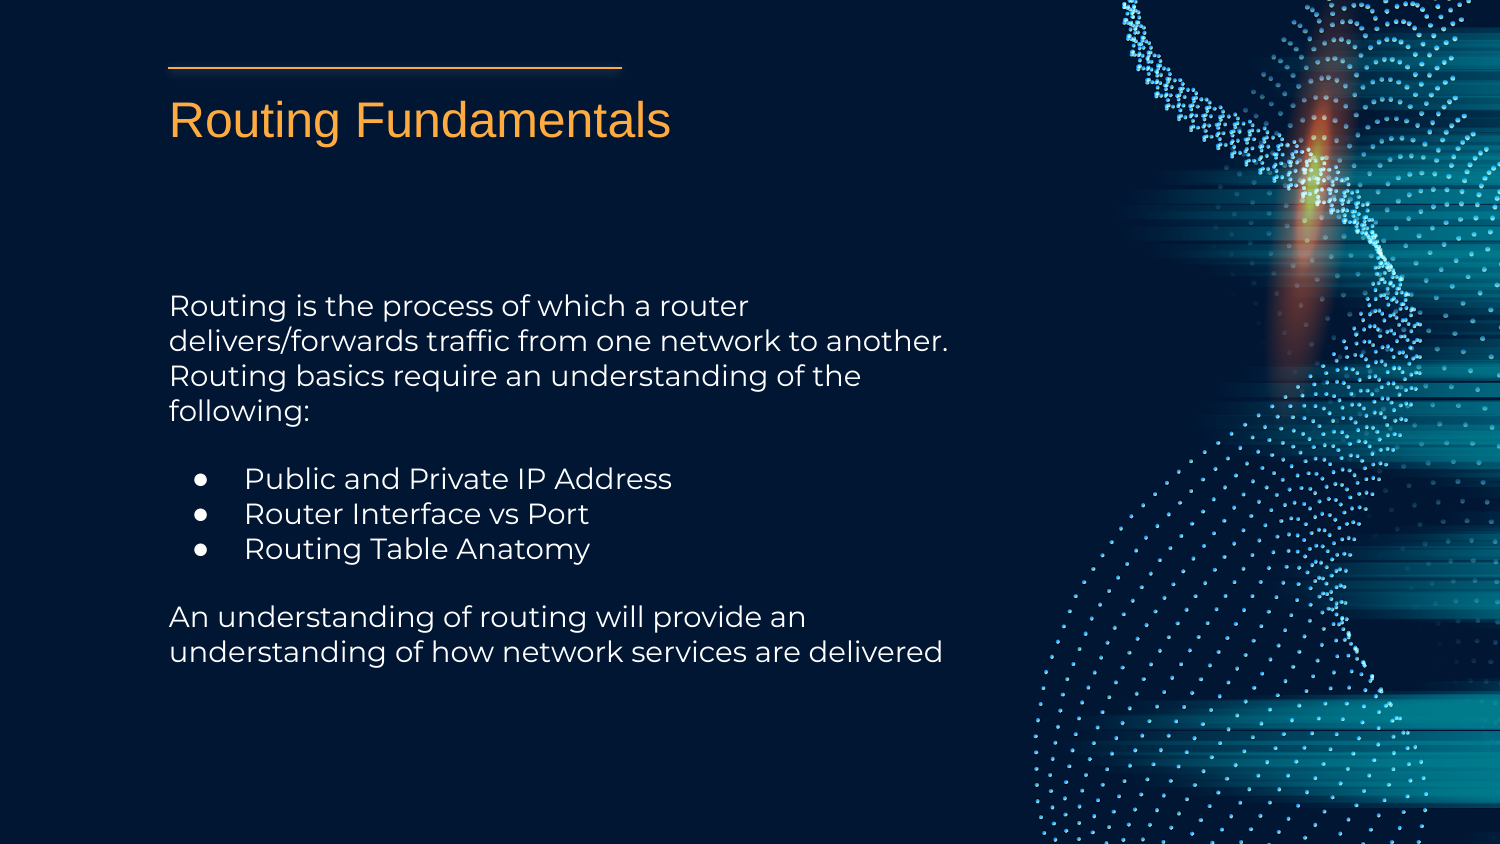

# Routing Fundamentals
Routing is the process of which a router delivers/forwards traffic from one network to another. Routing basics require an understanding of the following:
Public and Private IP Address
Router Interface vs Port
Routing Table Anatomy
An understanding of routing will provide an understanding of how network services are delivered